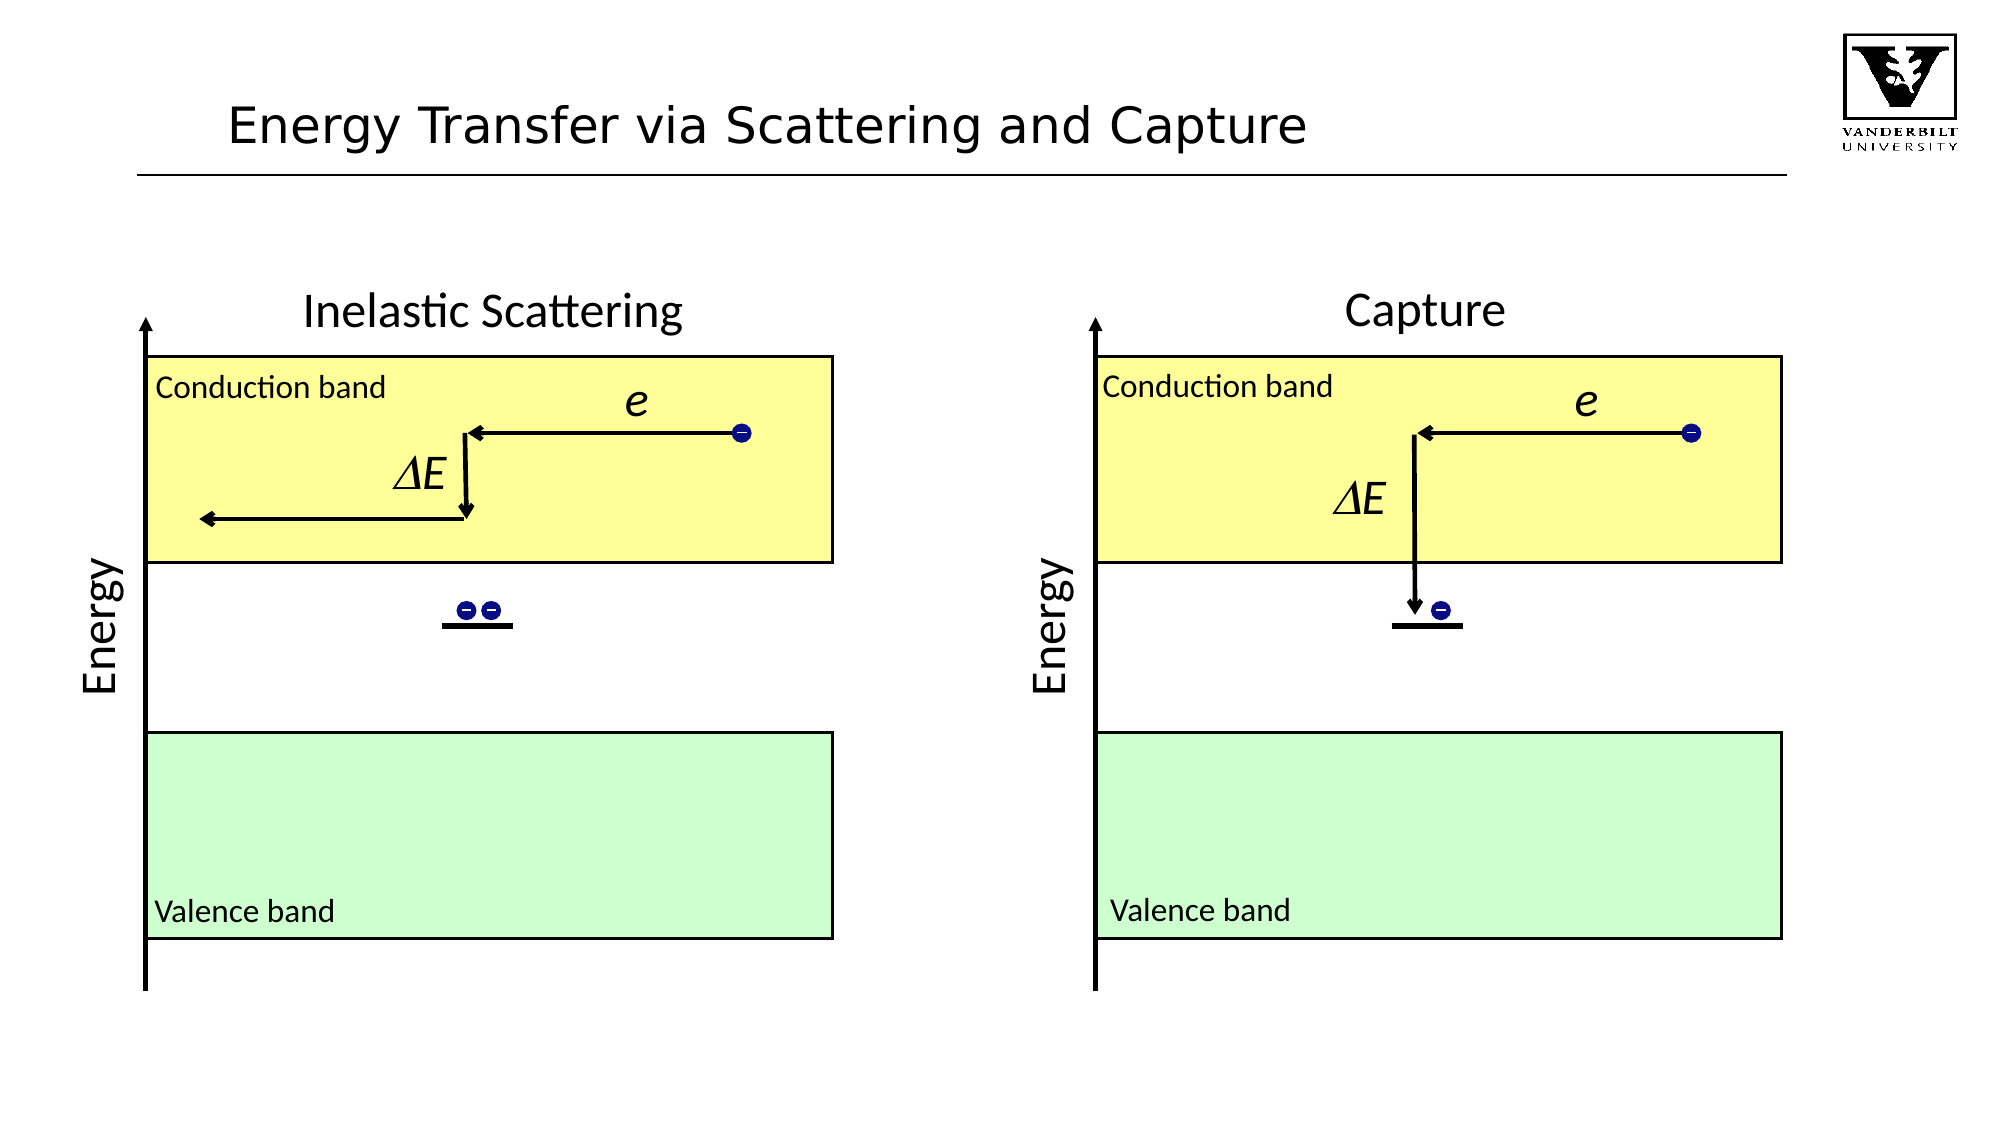

Energy Transfer via Scattering and Capture
Capture
Inelastic Scattering

Conduction band
Conduction band
e
e

ΔE
ΔE
Energy
Energy

Valence band
Valence band